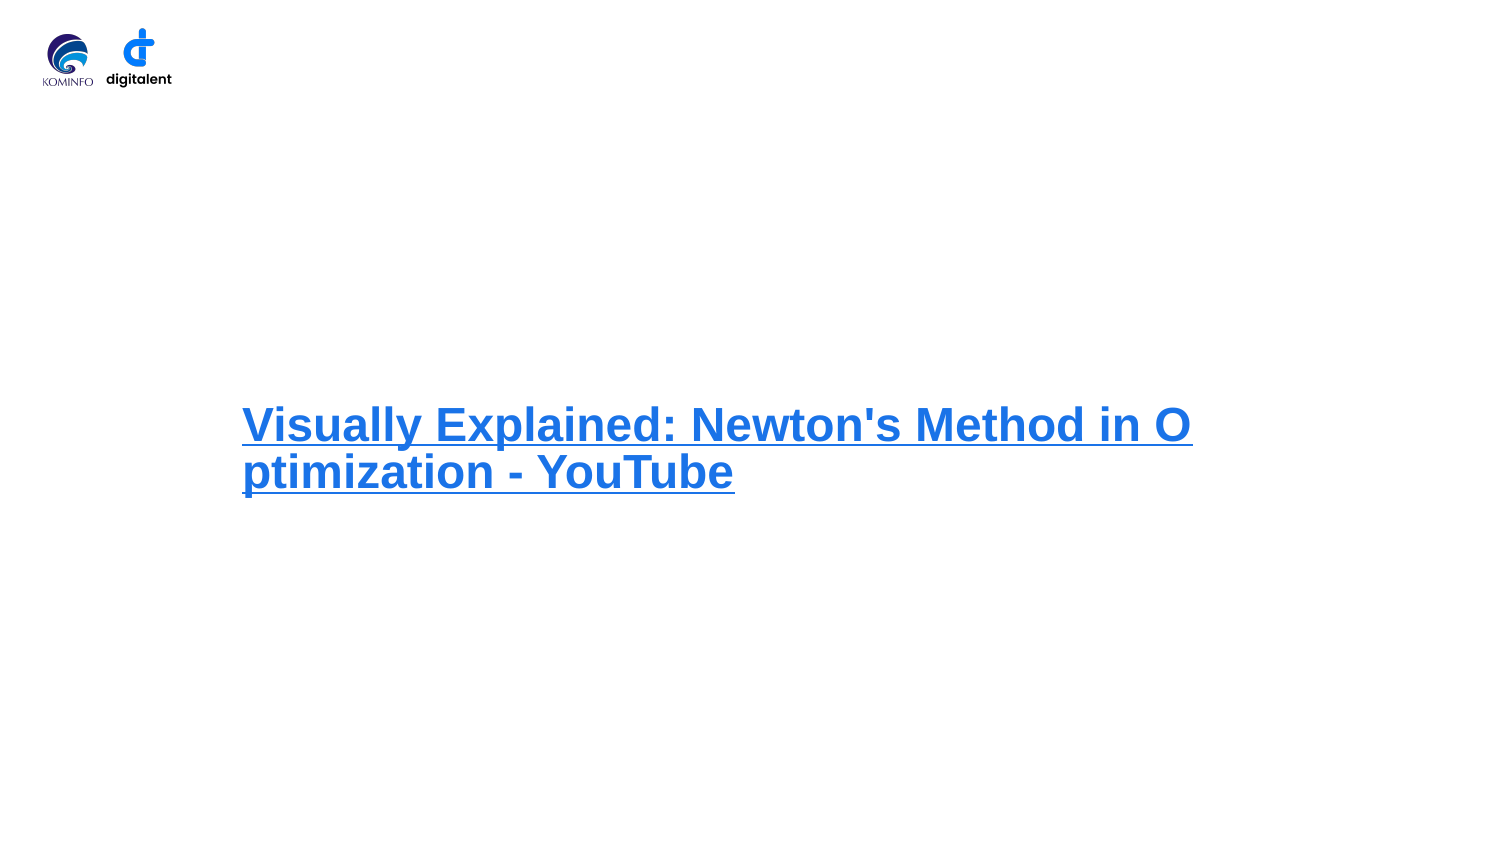

# Visually Explained: Newton's Method in Optimization - YouTube